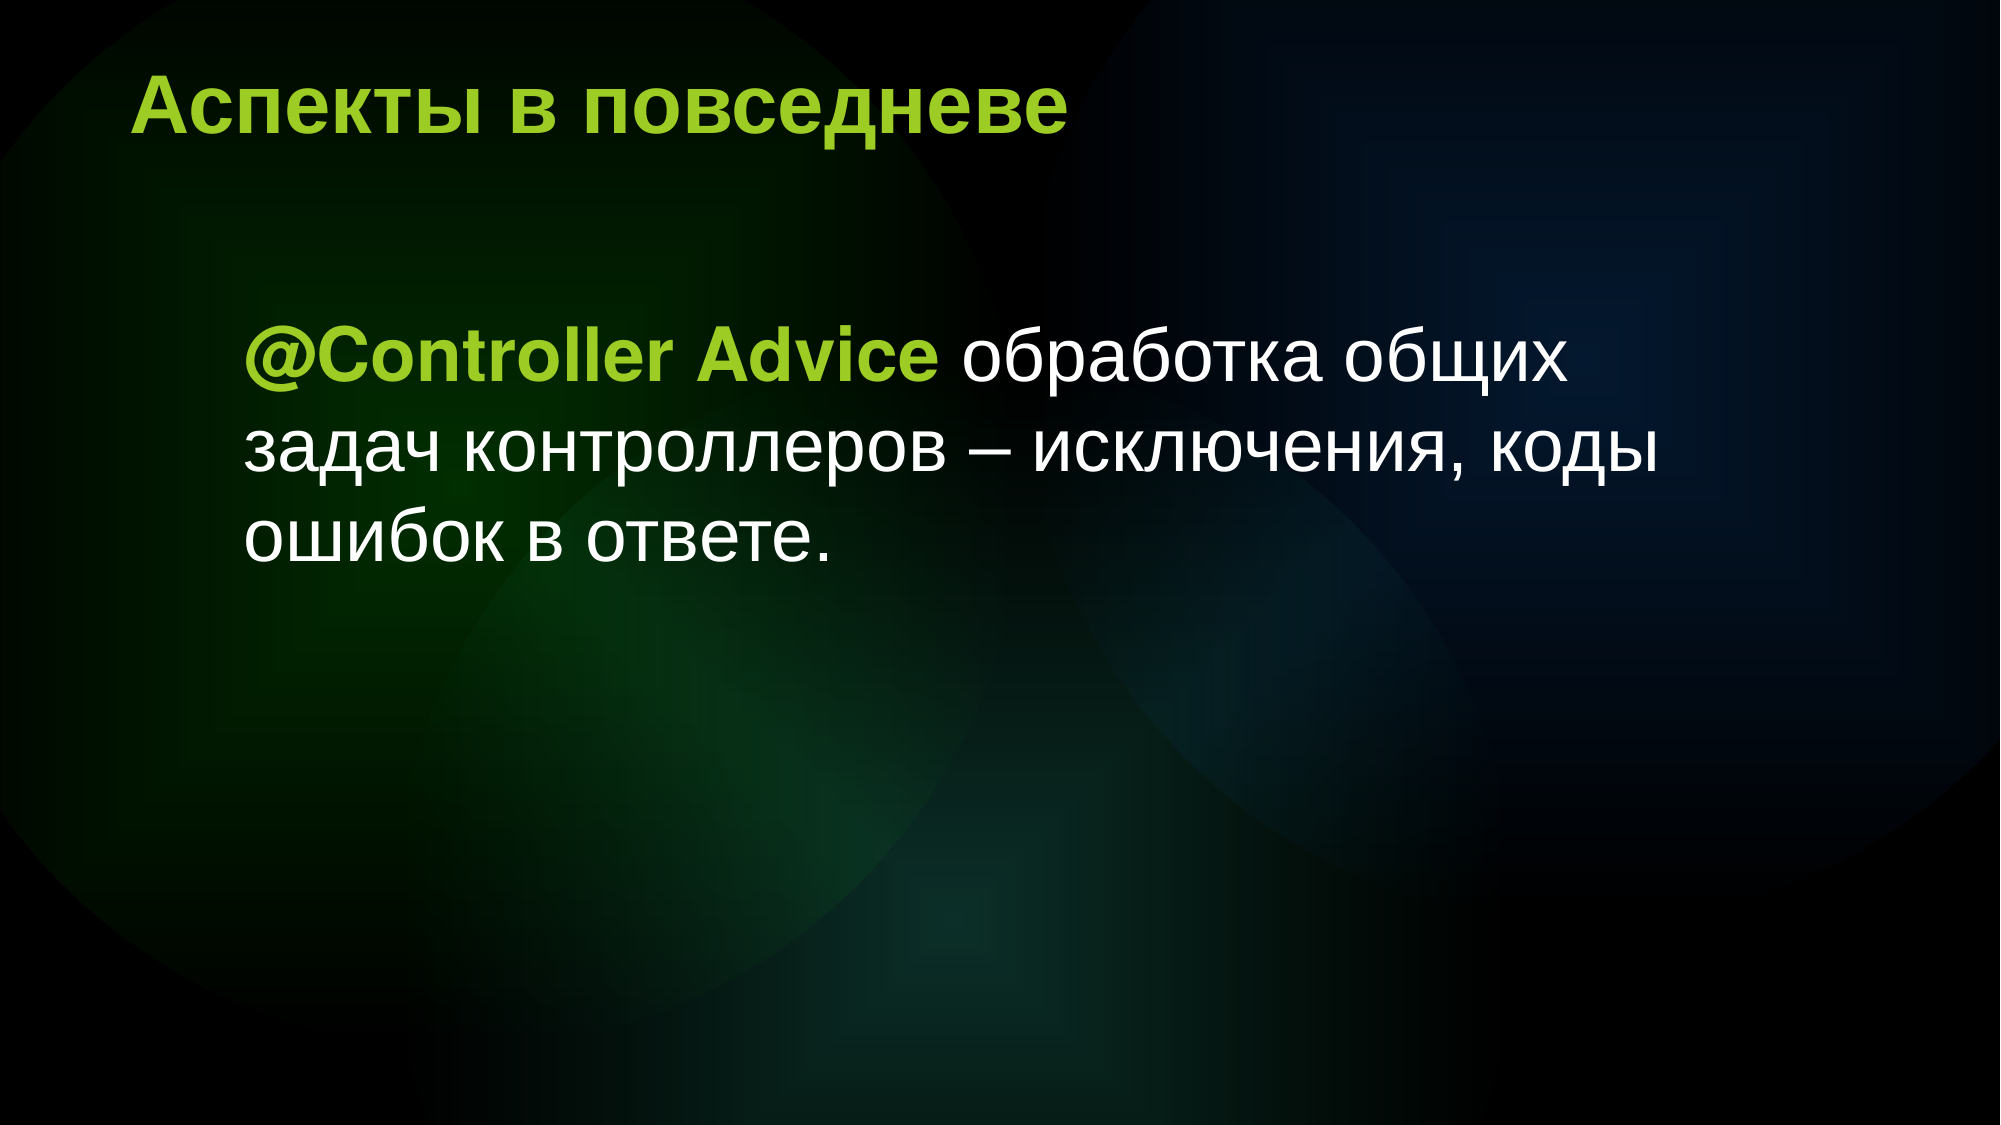

Аспекты в повседневе
@Controller Advice обработка общих задач контроллеров – исключения, коды ошибок в ответе.